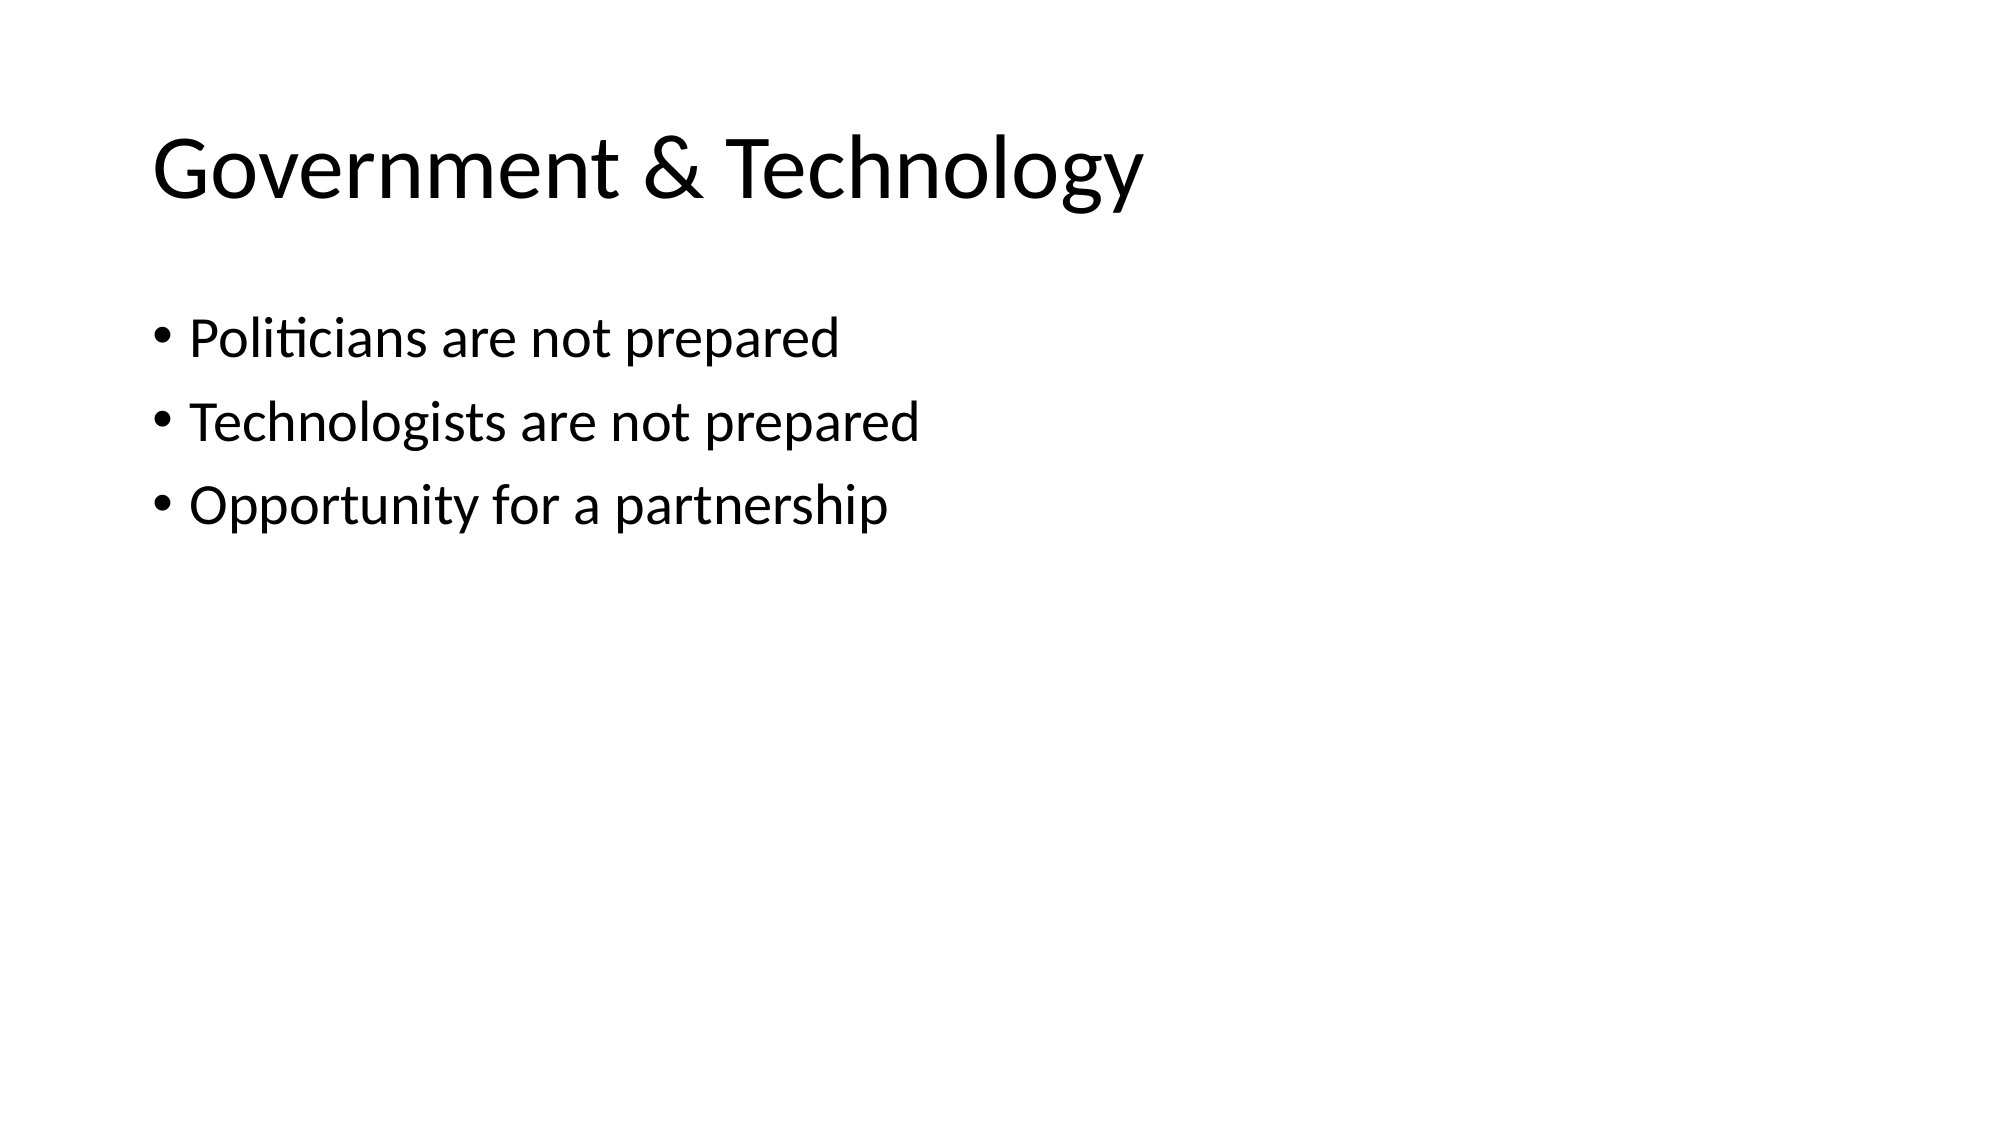

# Government & Technology
Politicians are not prepared
Technologists are not prepared
Opportunity for a partnership